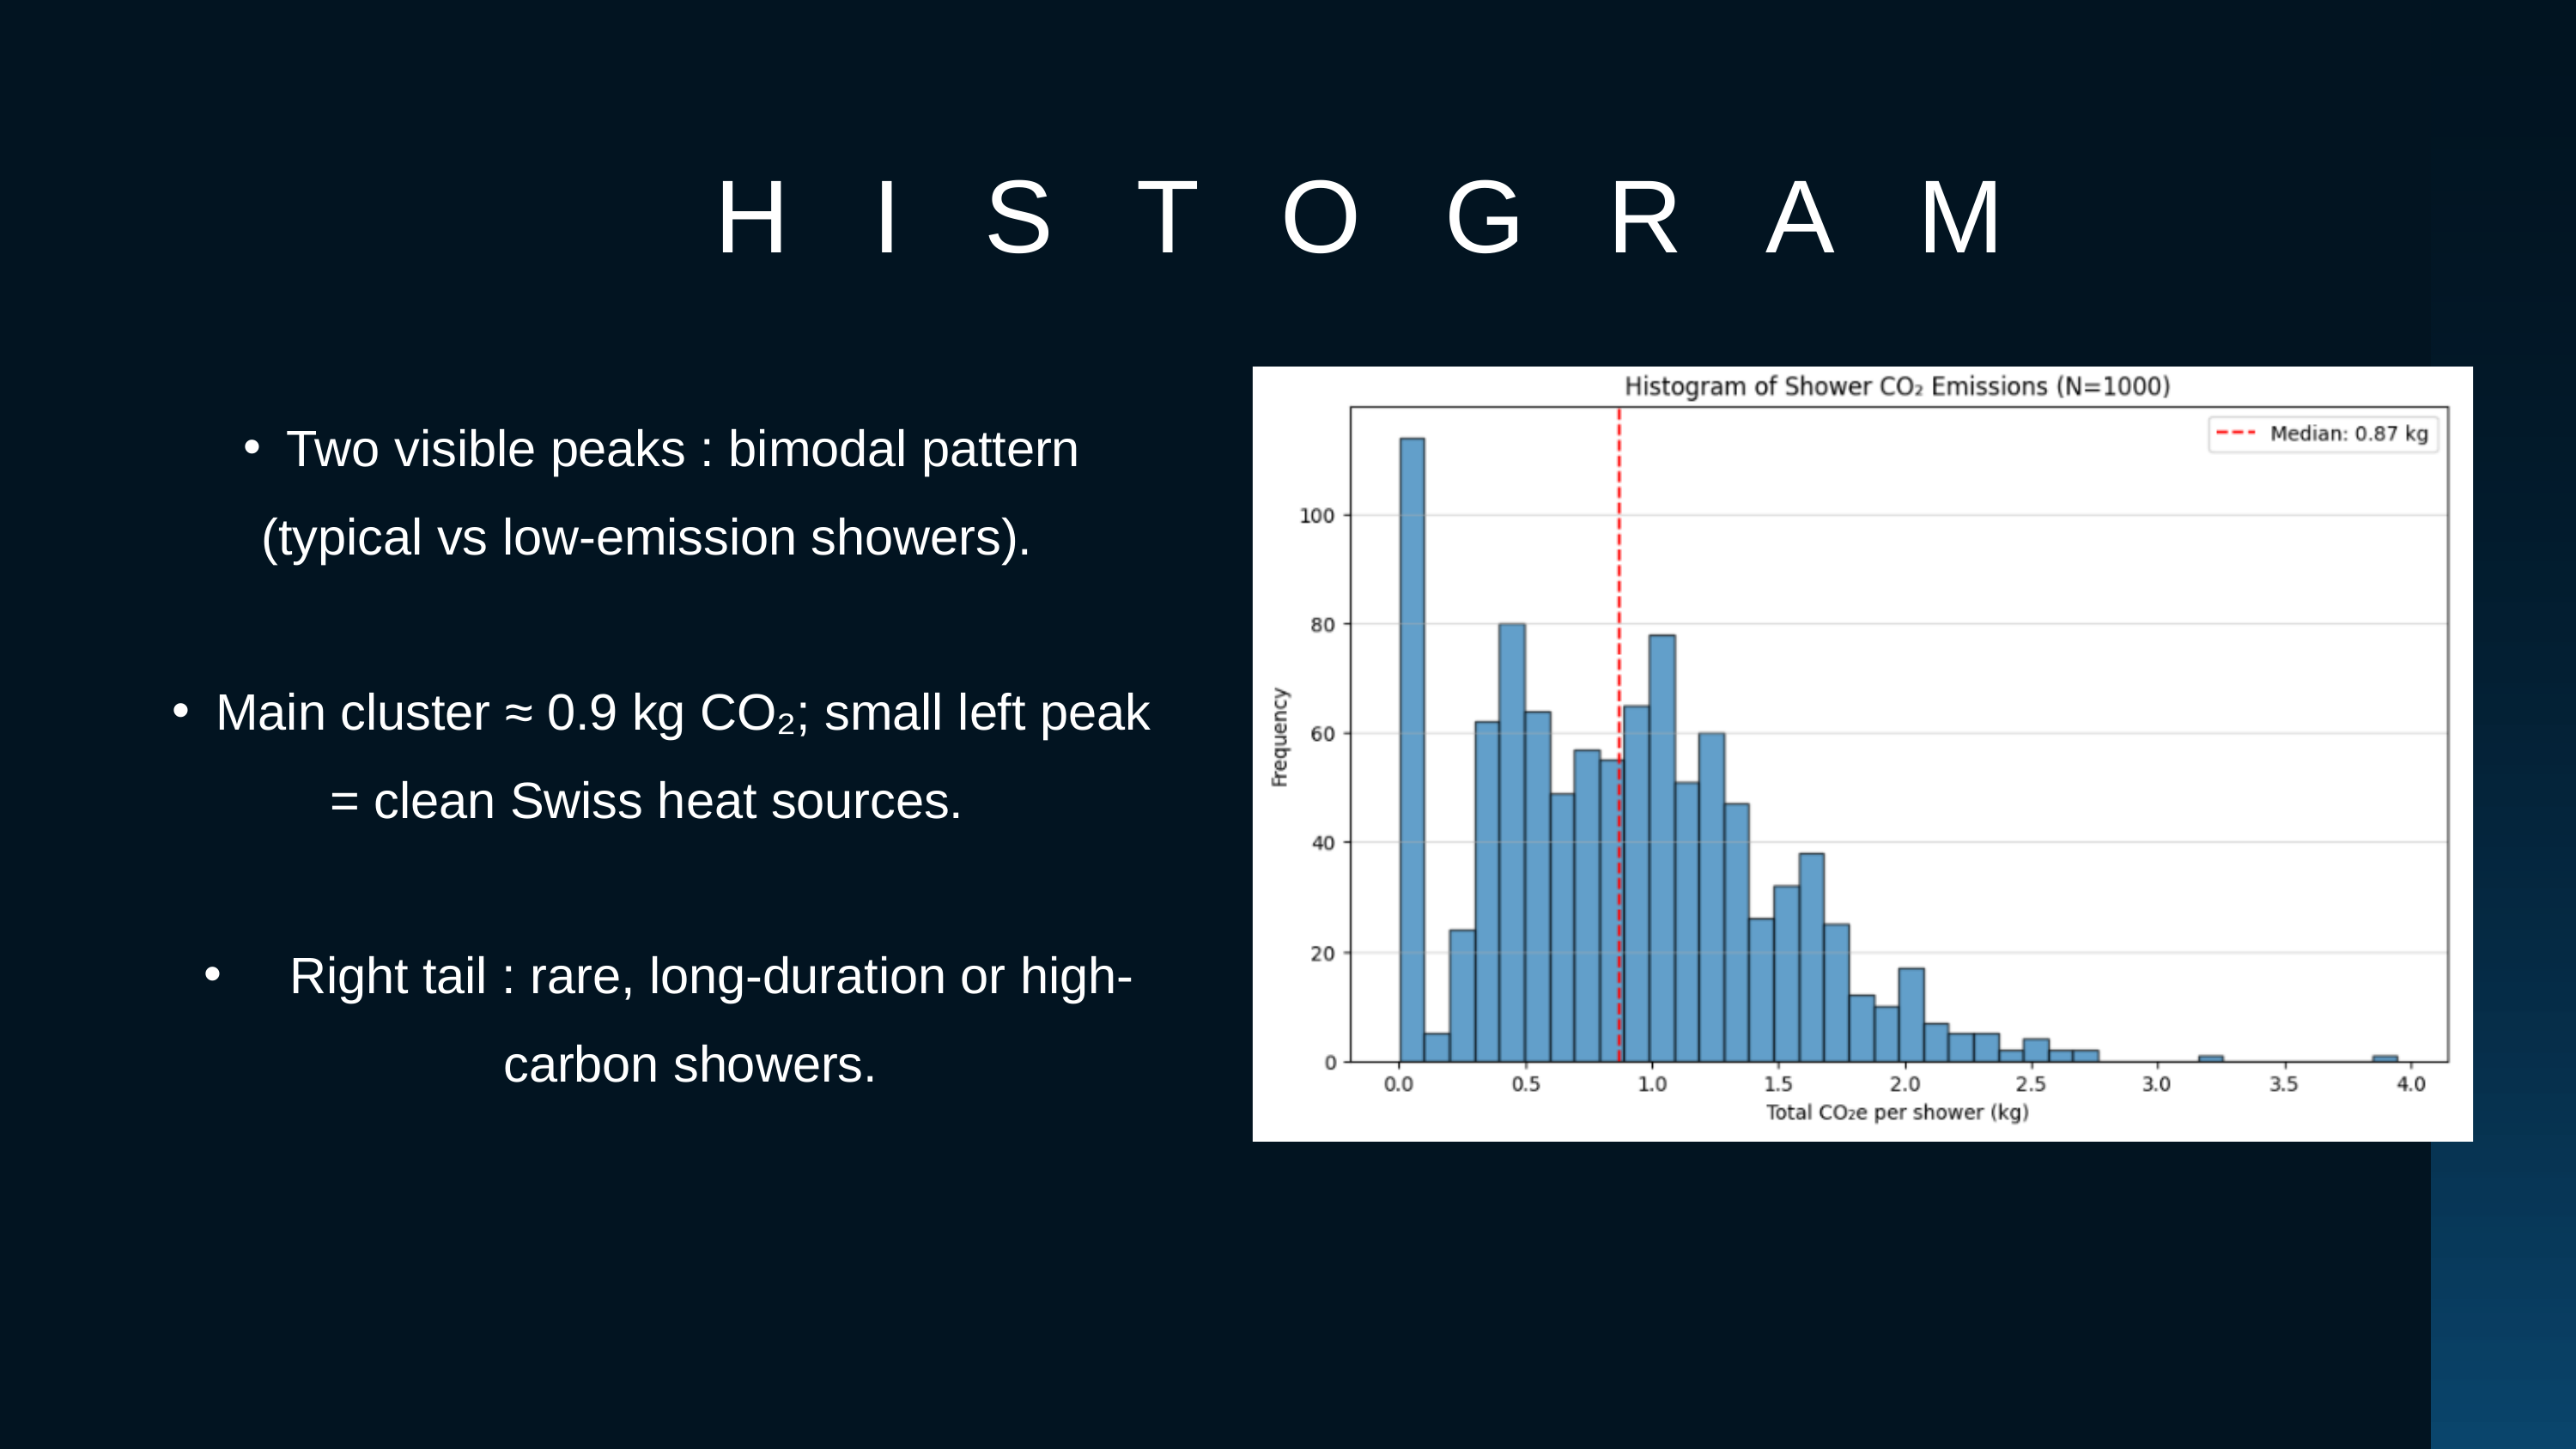

HISTOGRAM

Two visible peaks : bimodal pattern
(typical vs low-emission showers).

Main cluster ≈ 0.9 kg CO₂; small left peak
= clean Swiss heat sources.

   Right tail : rare, long-duration or high-carbon showers.